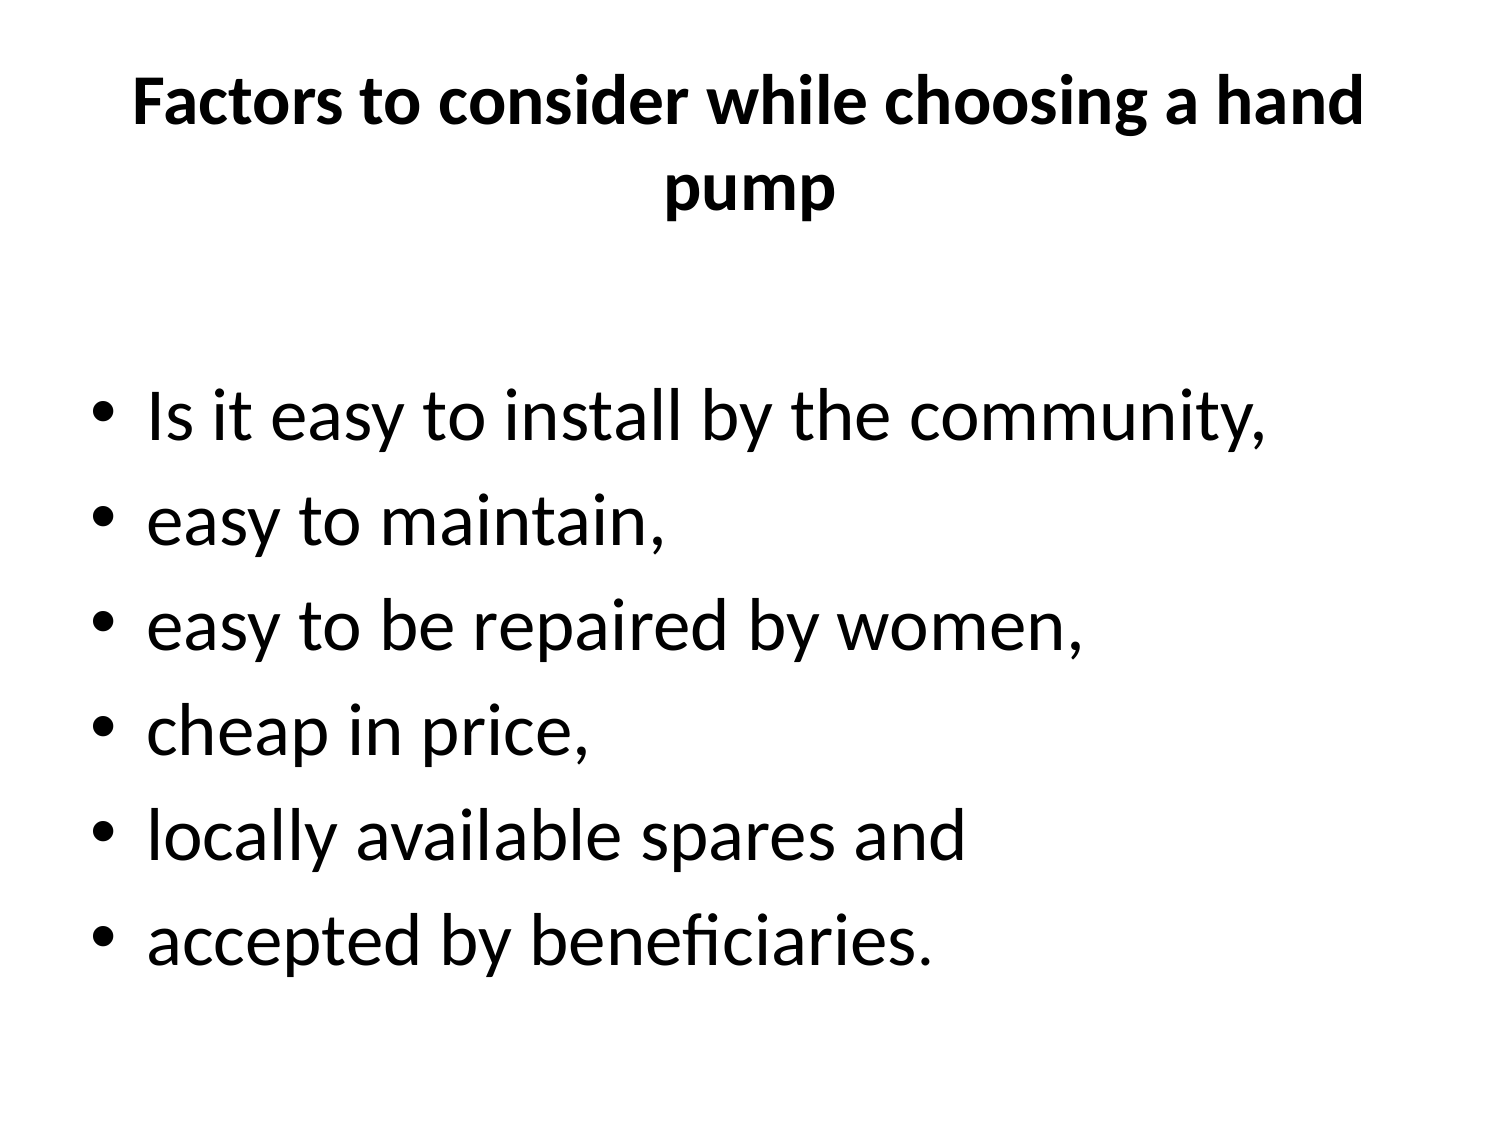

# Factors to consider while choosing a hand pump

Is it easy to install by the community,
easy to maintain,
easy to be repaired by women,
cheap in price,
locally available spares and
accepted by beneficiaries.